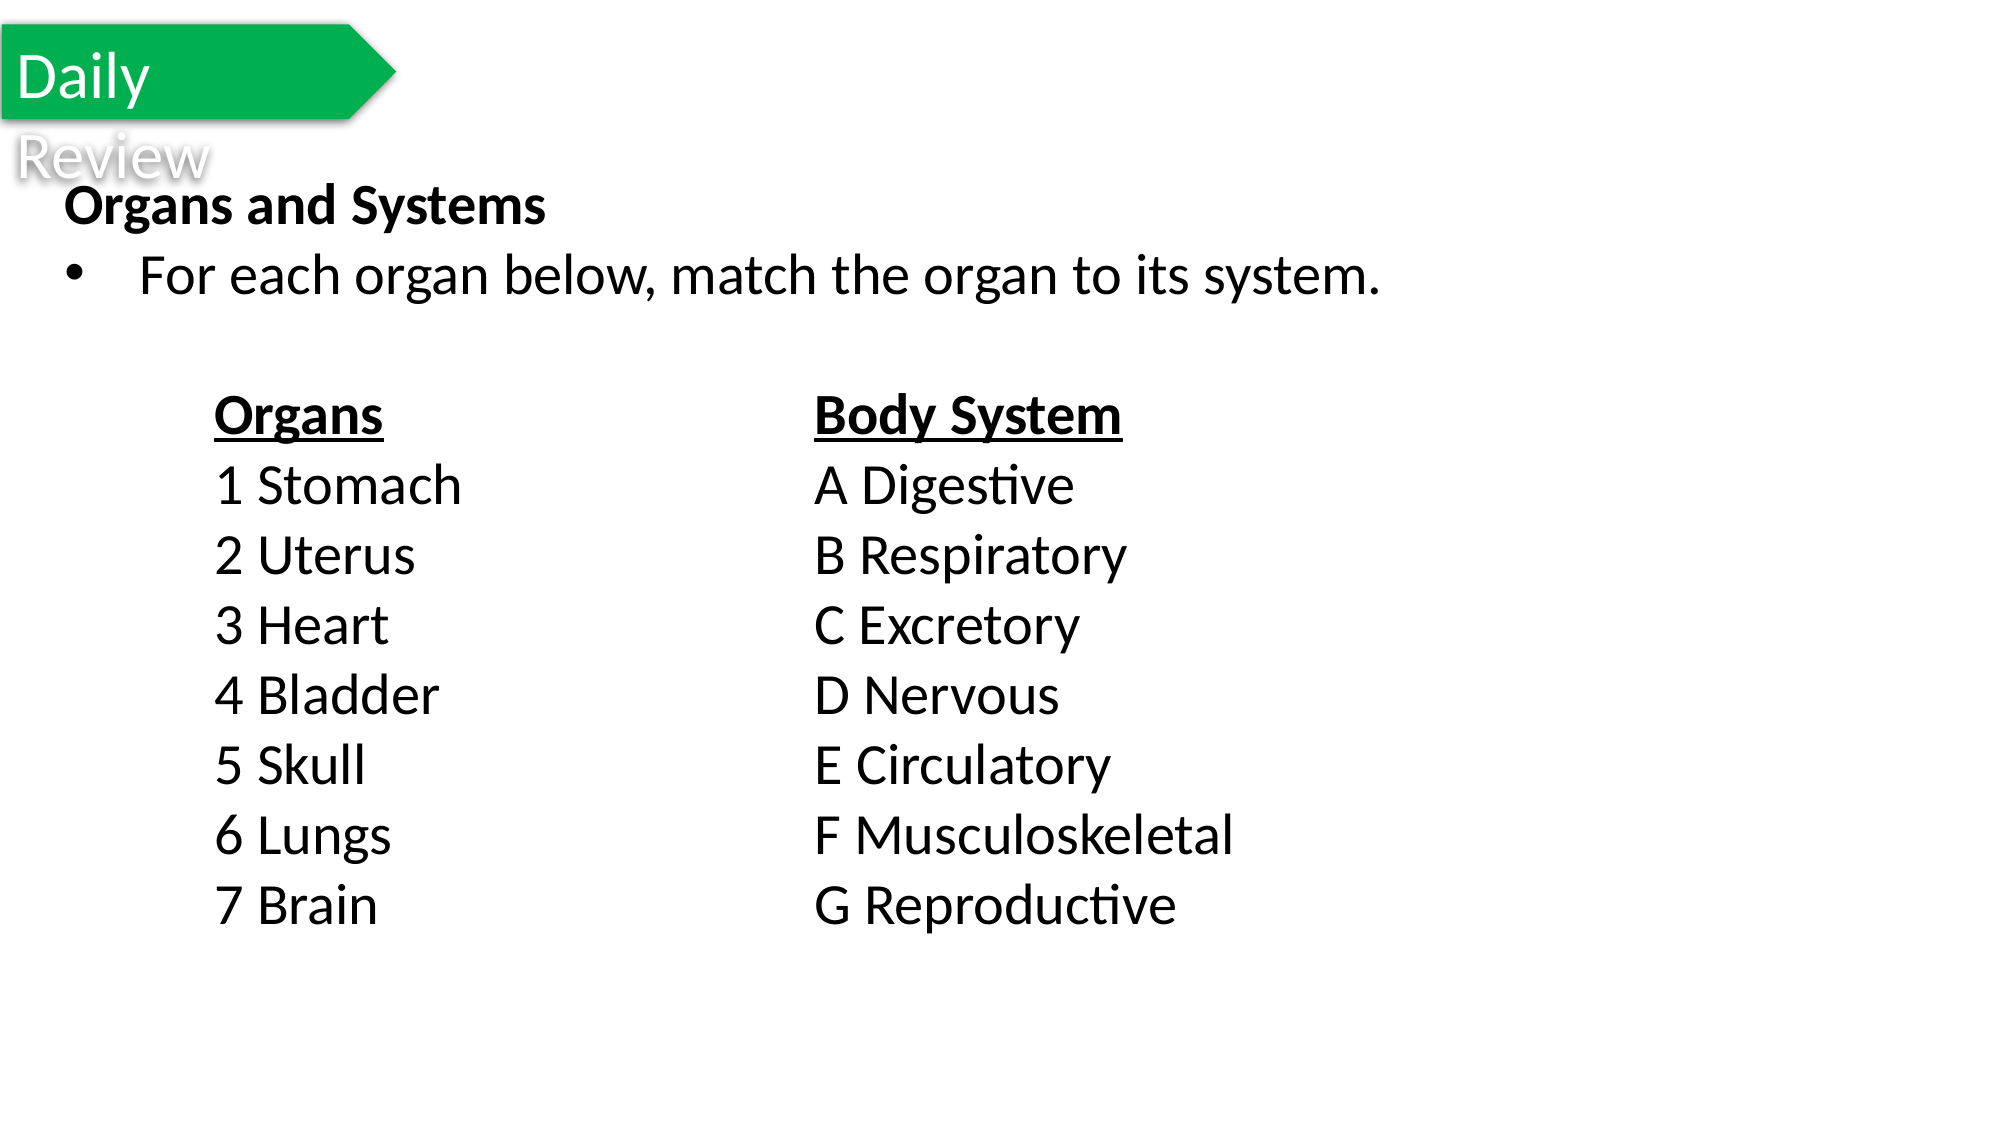

Daily Review
Organs and Systems
For each organ below, match the organ to its system.

	Organs			Body System
	1 Stomach			A Digestive
	2 Uterus			B Respiratory
	3 Heart			C Excretory
	4 Bladder			D Nervous
	5 Skull			E Circulatory
	6 Lungs			F Musculoskeletal
	7 Brain			G Reproductive